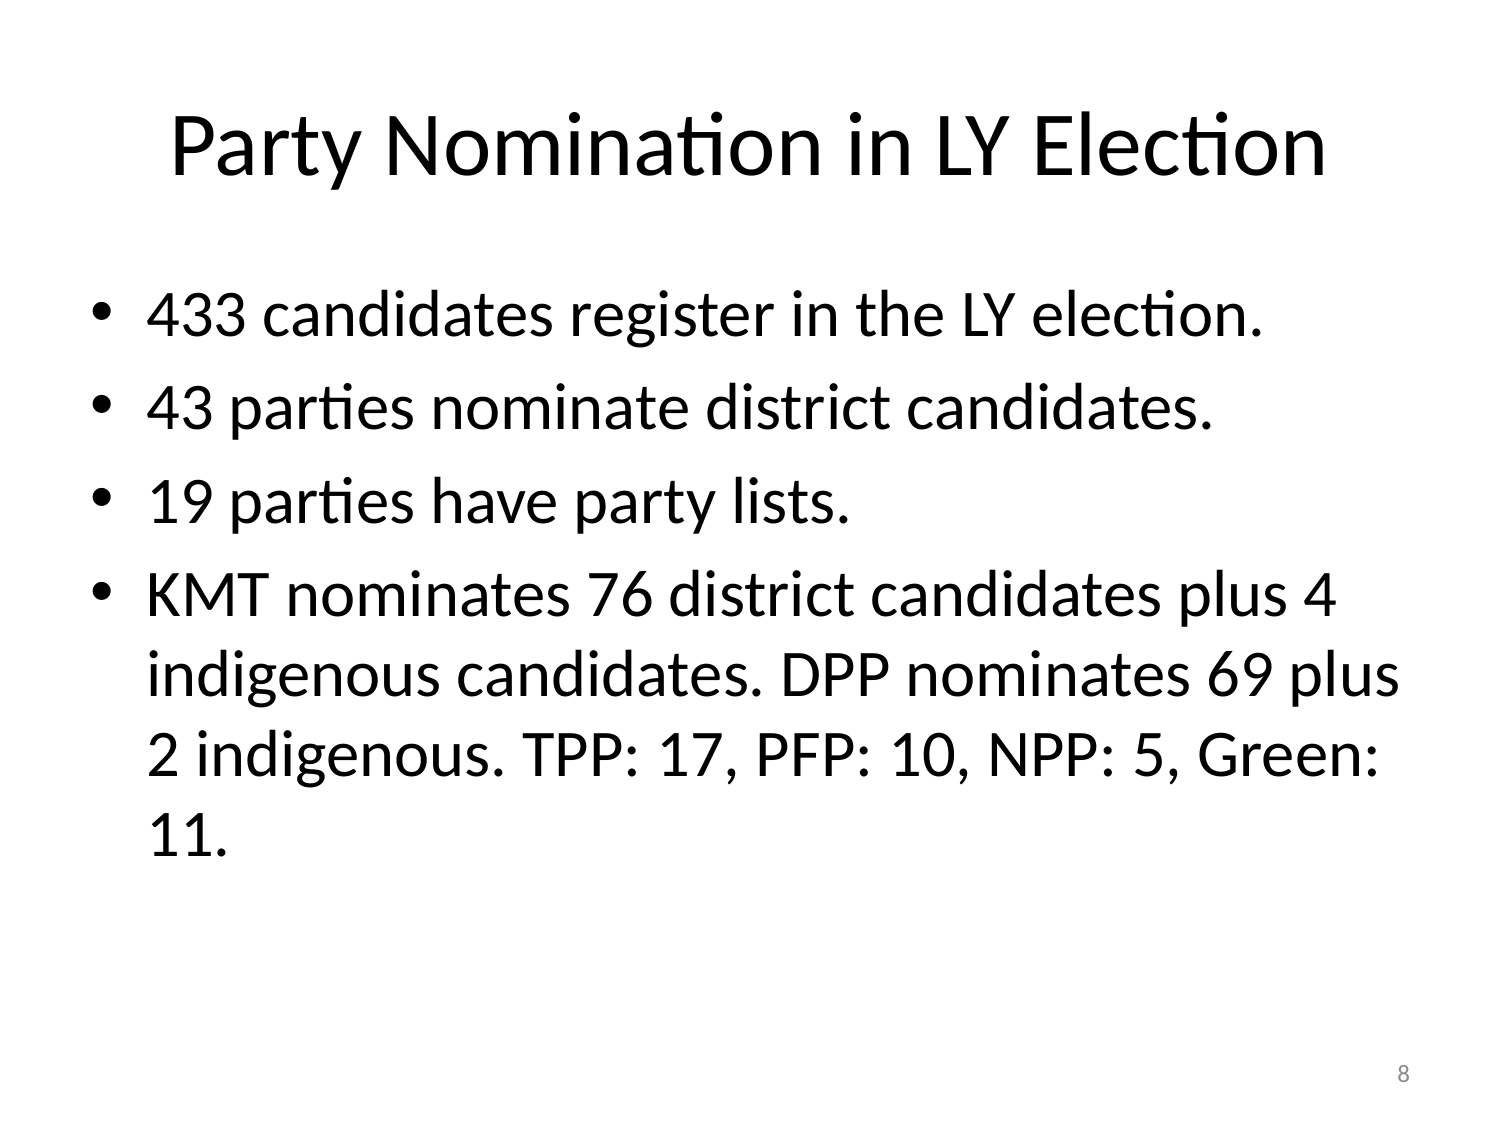

# Party Nomination in LY Election
433 candidates register in the LY election.
43 parties nominate district candidates.
19 parties have party lists.
KMT nominates 76 district candidates plus 4 indigenous candidates. DPP nominates 69 plus 2 indigenous. TPP: 17, PFP: 10, NPP: 5, Green: 11.
8